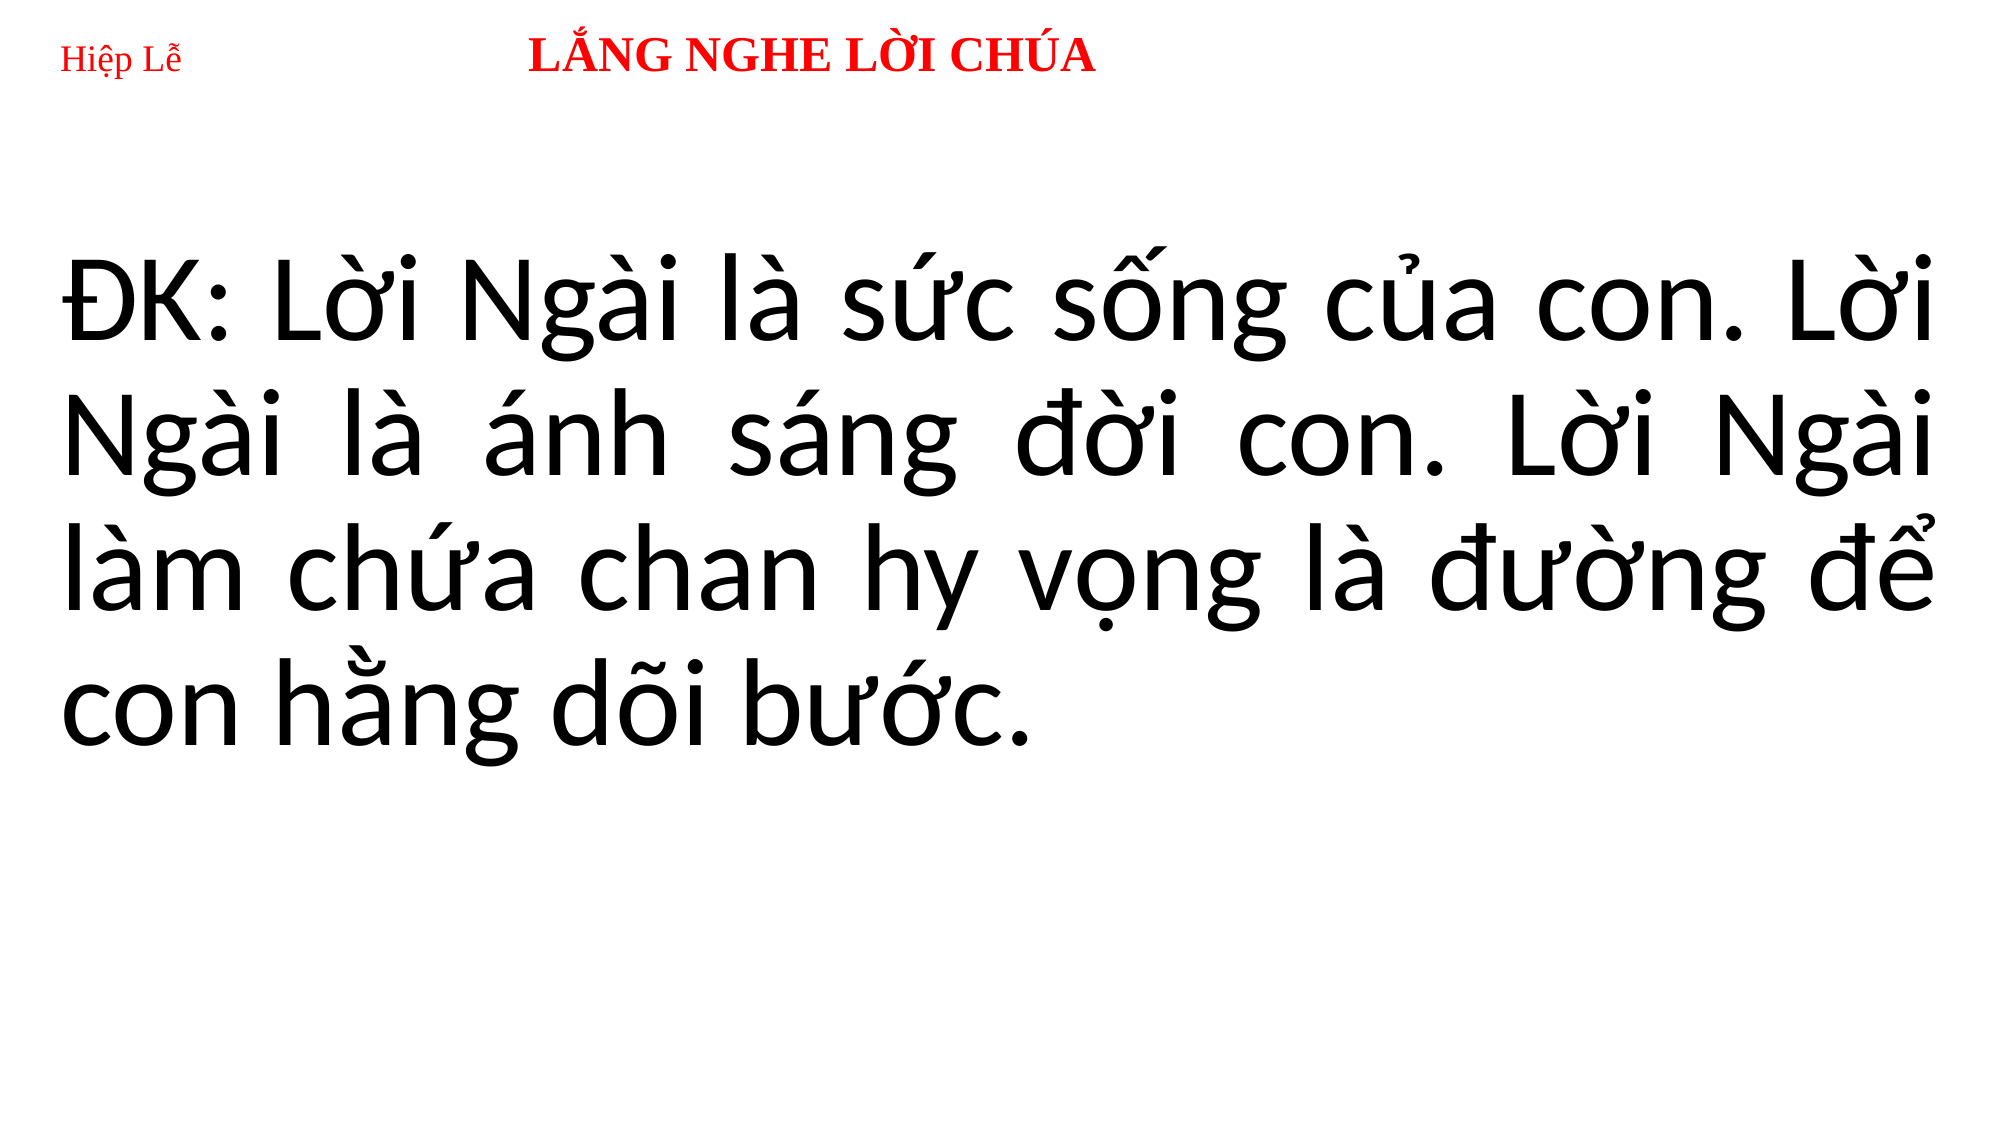

# Hiệp Lễ                         	  LẮNG NGHE LỜI CHÚA
ĐK: Lời Ngài là sức sống của con. Lời Ngài là ánh sáng đời con. Lời Ngài làm chứa chan hy vọng là đường để con hằng dõi bước.